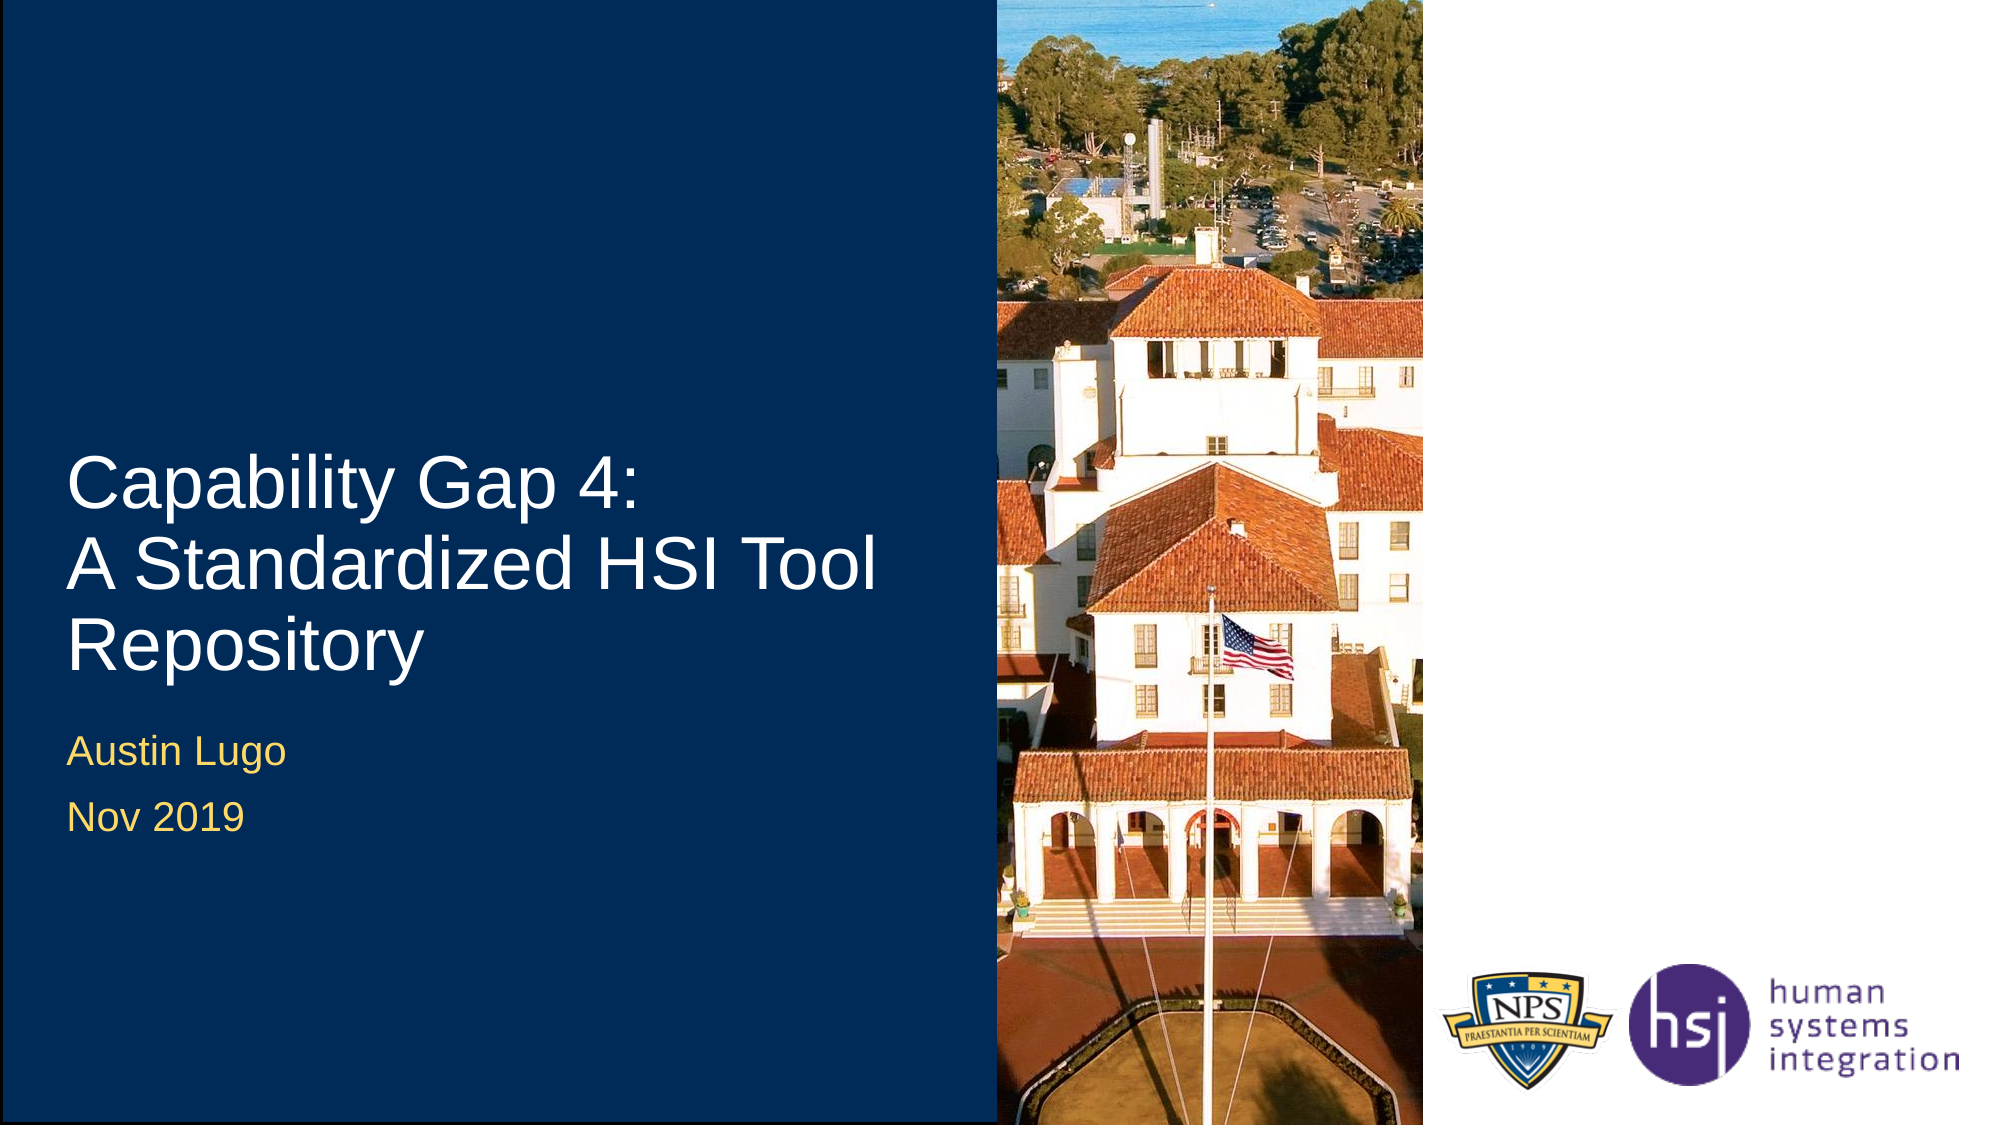

# Capability Gap 4: A Standardized HSI Tool Repository
Austin Lugo
Nov 2019